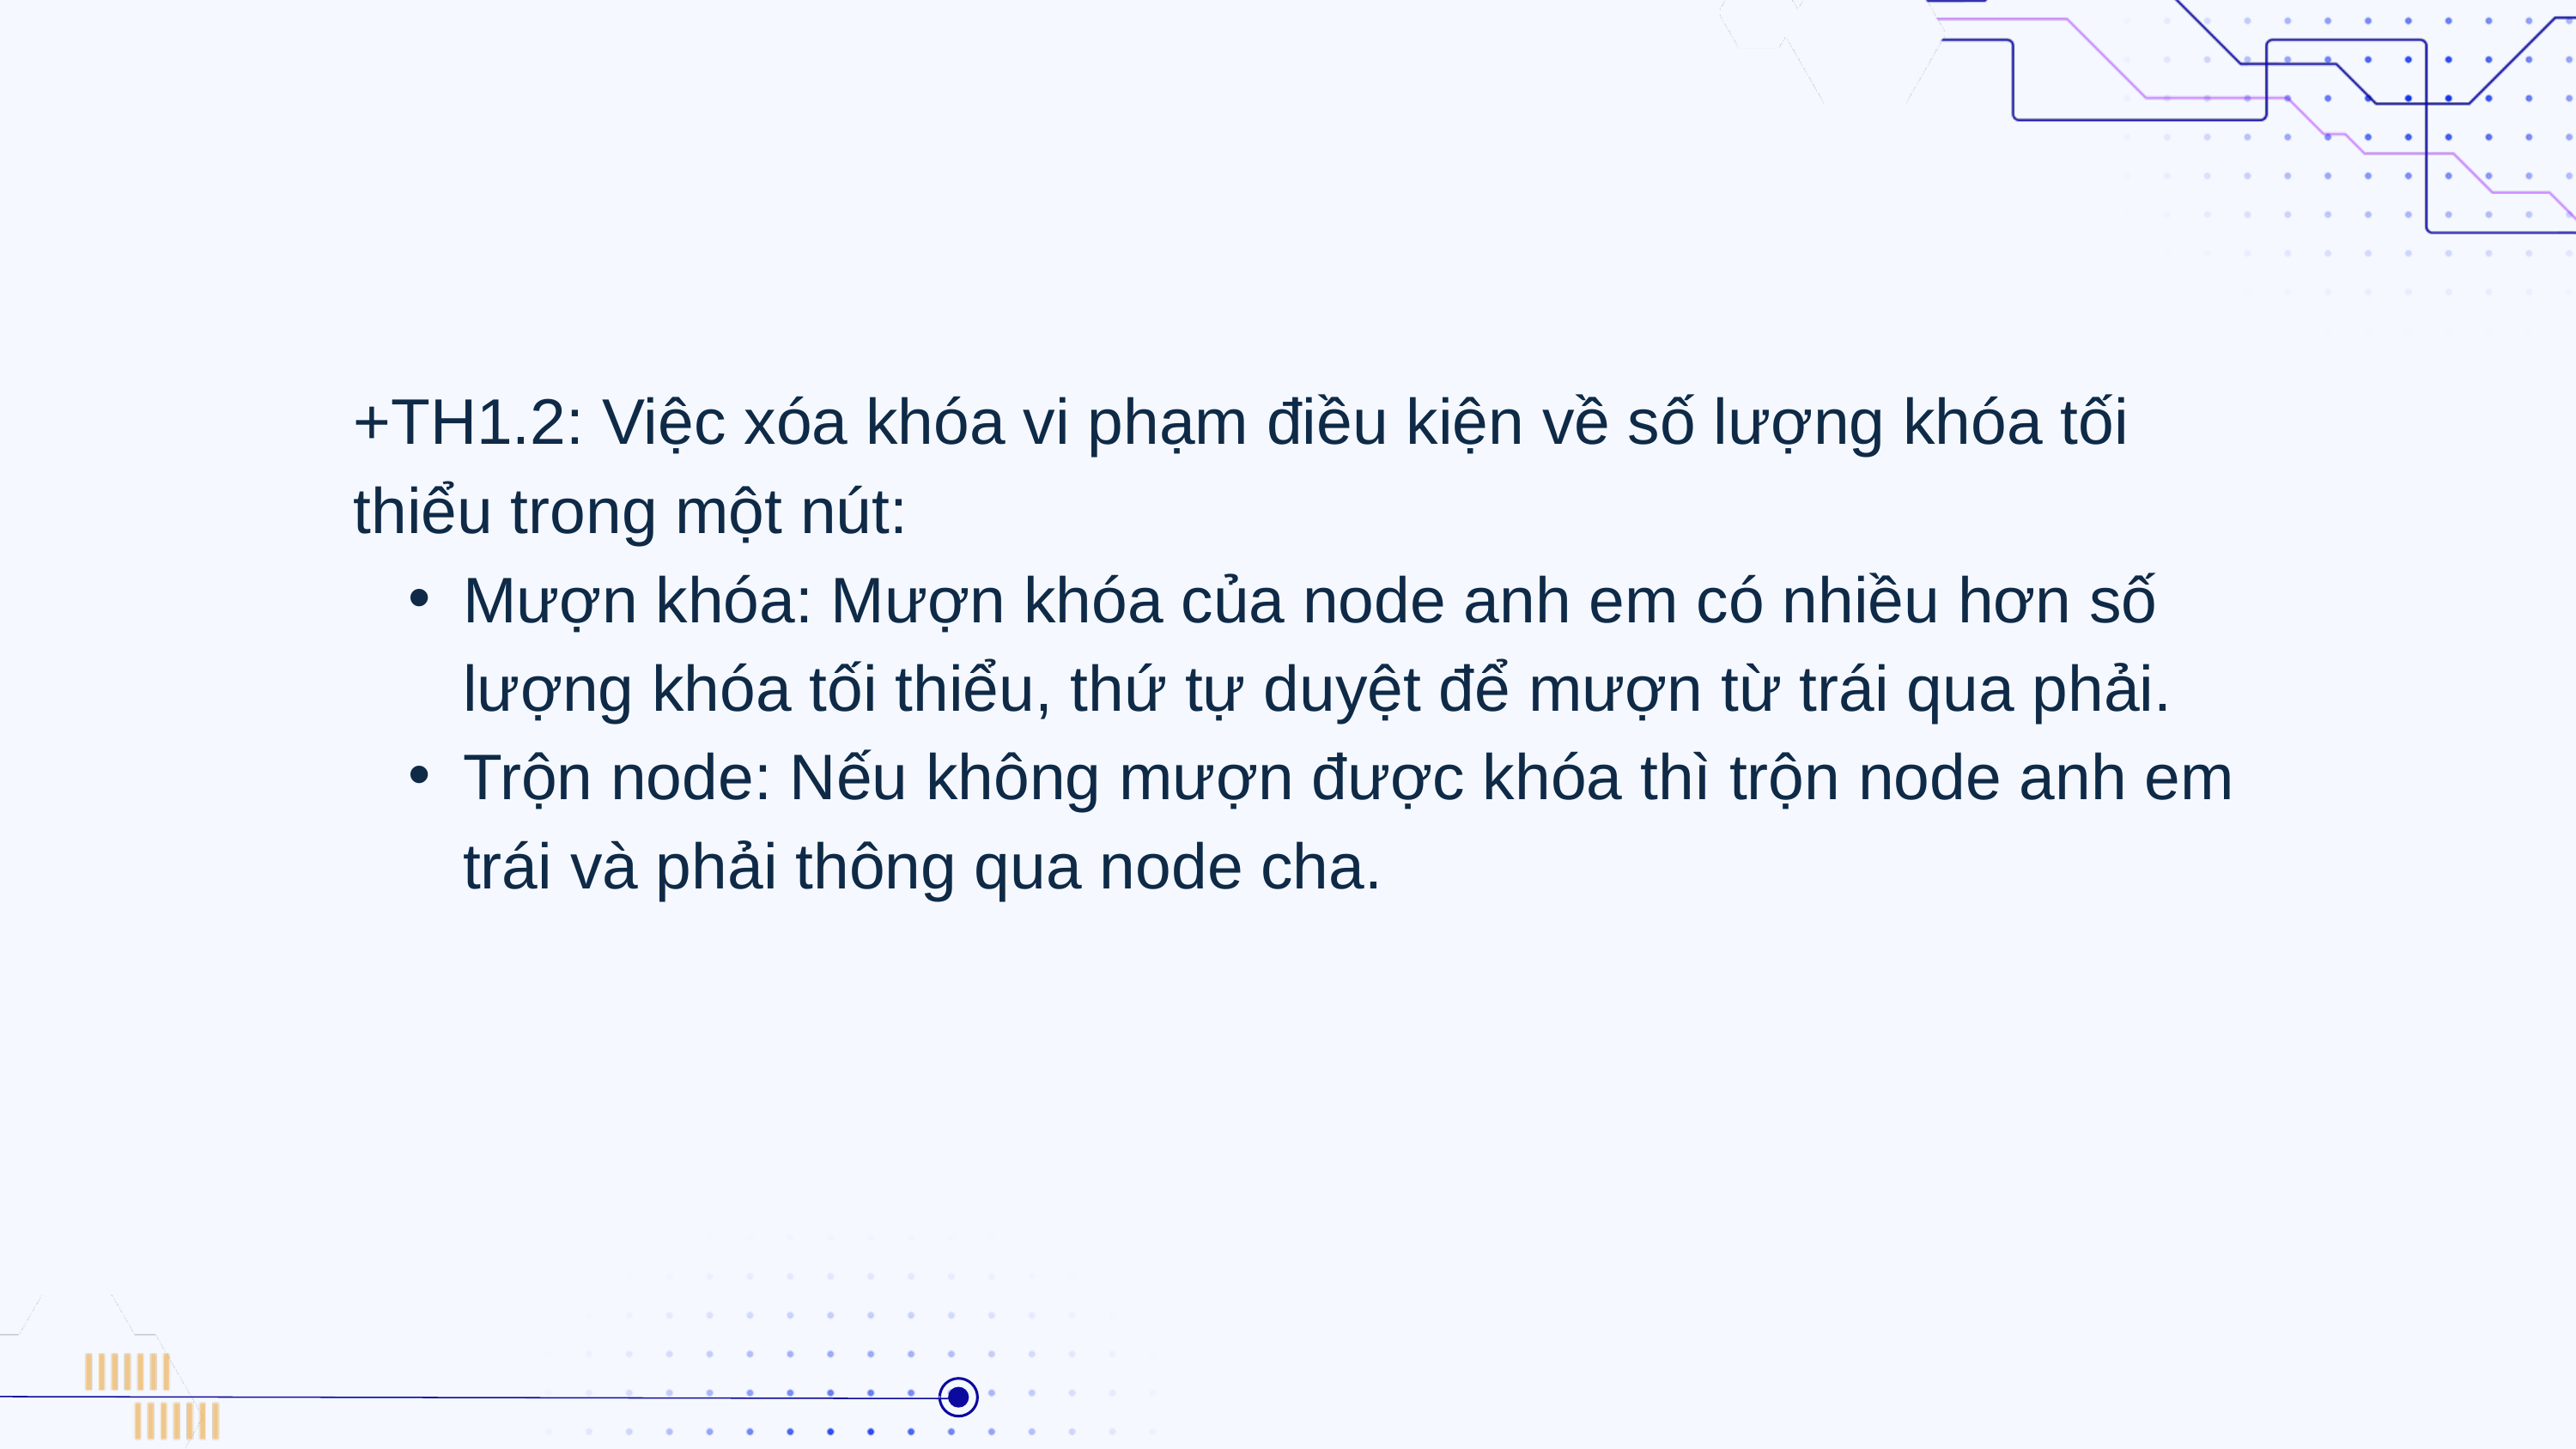

+TH1.2: Việc xóa khóa vi phạm điều kiện về số lượng khóa tối thiểu trong một nút:
Mượn khóa: Mượn khóa của node anh em có nhiều hơn số lượng khóa tối thiểu, thứ tự duyệt để mượn từ trái qua phải.
Trộn node: Nếu không mượn được khóa thì trộn node anh em trái và phải thông qua node cha.